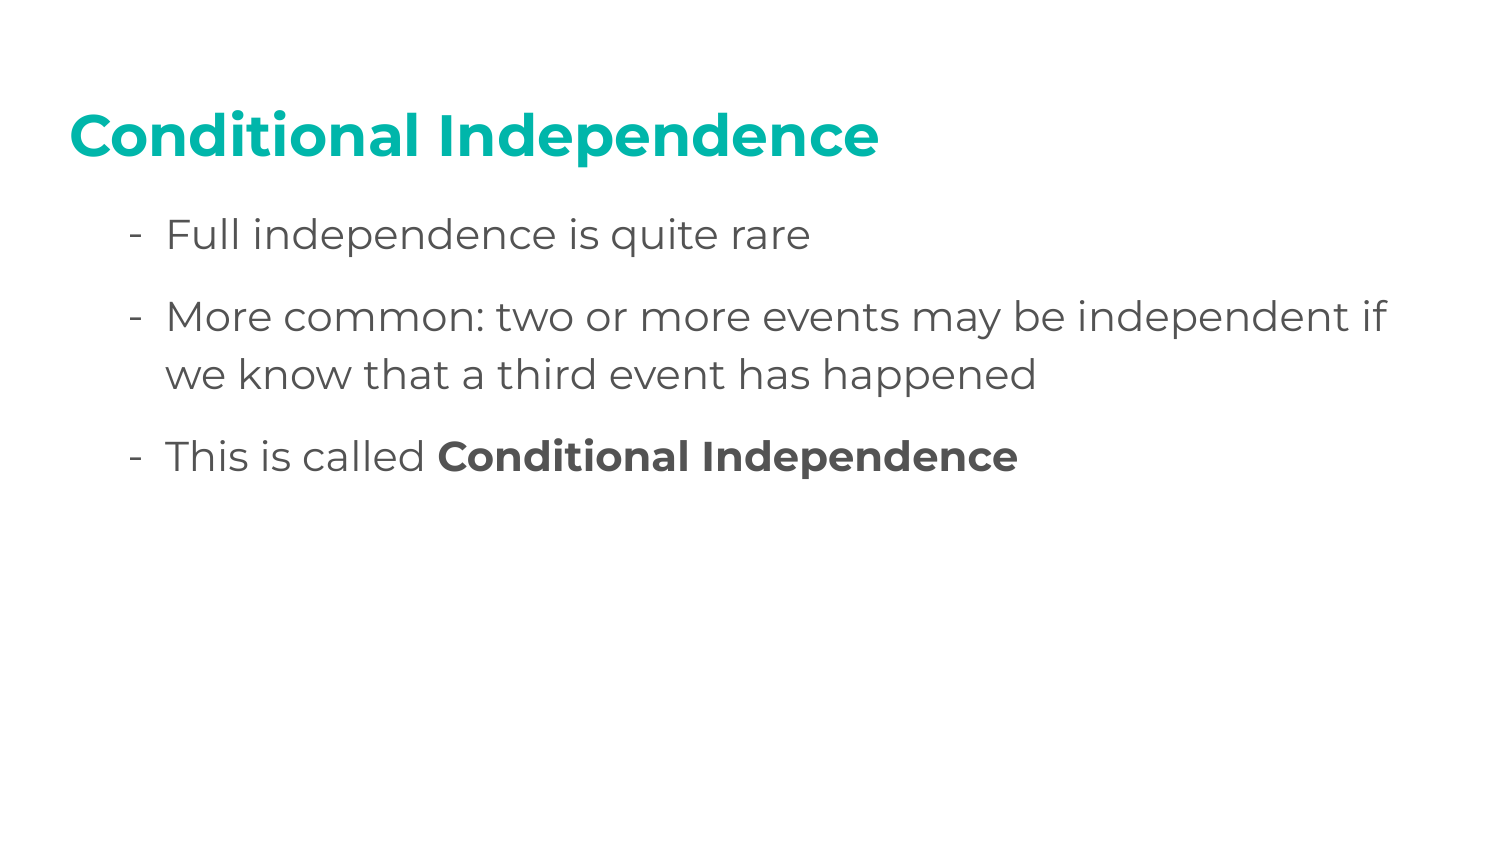

# Conditional Independence
Full independence is quite rare
More common: two or more events may be independent if we know that a third event has happened
This is called Conditional Independence